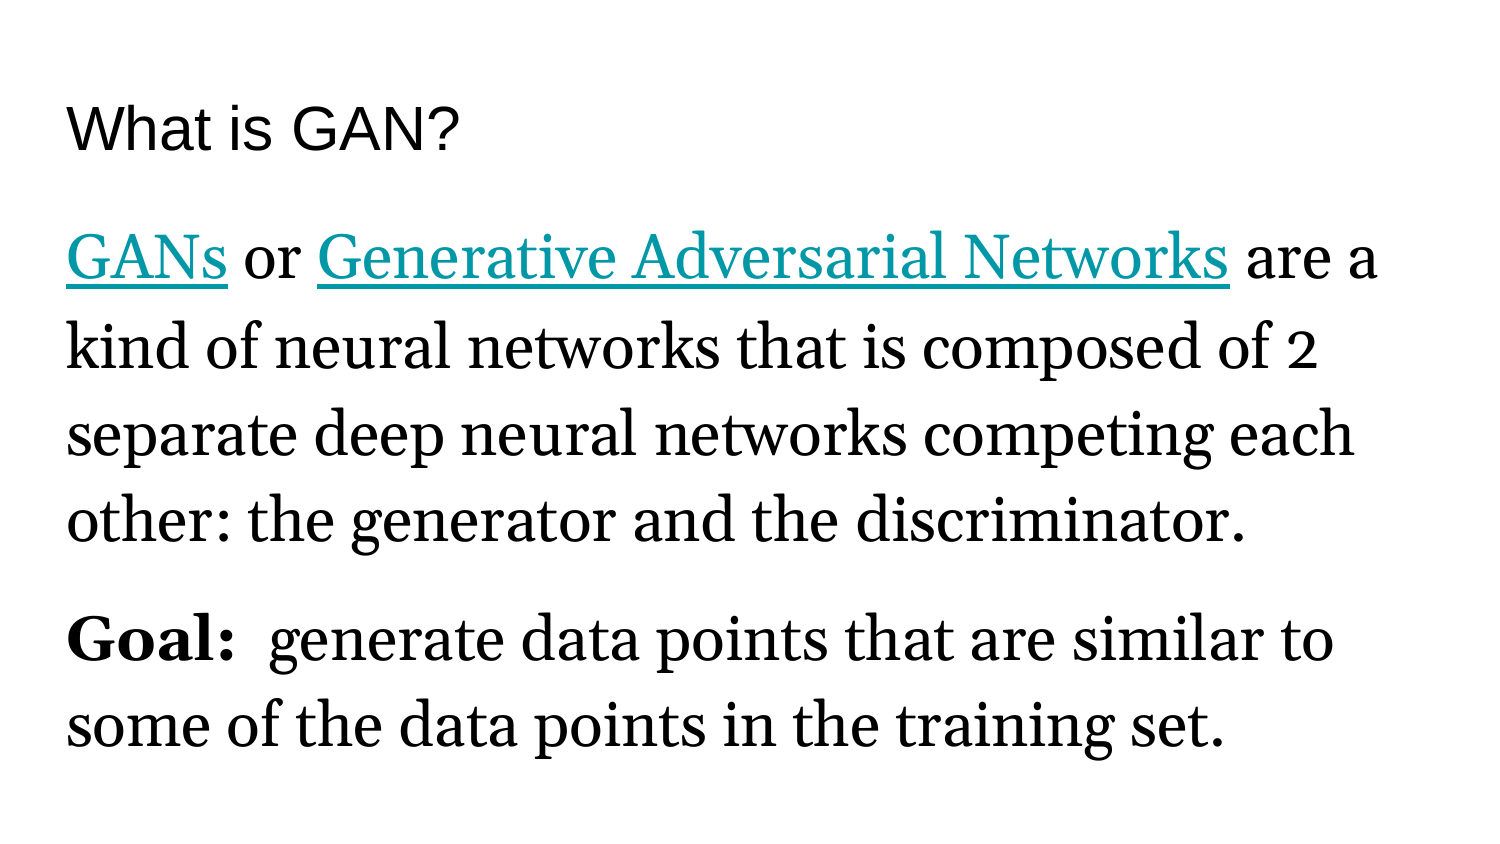

# What is GAN?
GANs or Generative Adversarial Networks are a kind of neural networks that is composed of 2 separate deep neural networks competing each other: the generator and the discriminator.
Goal:  generate data points that are similar to some of the data points in the training set.